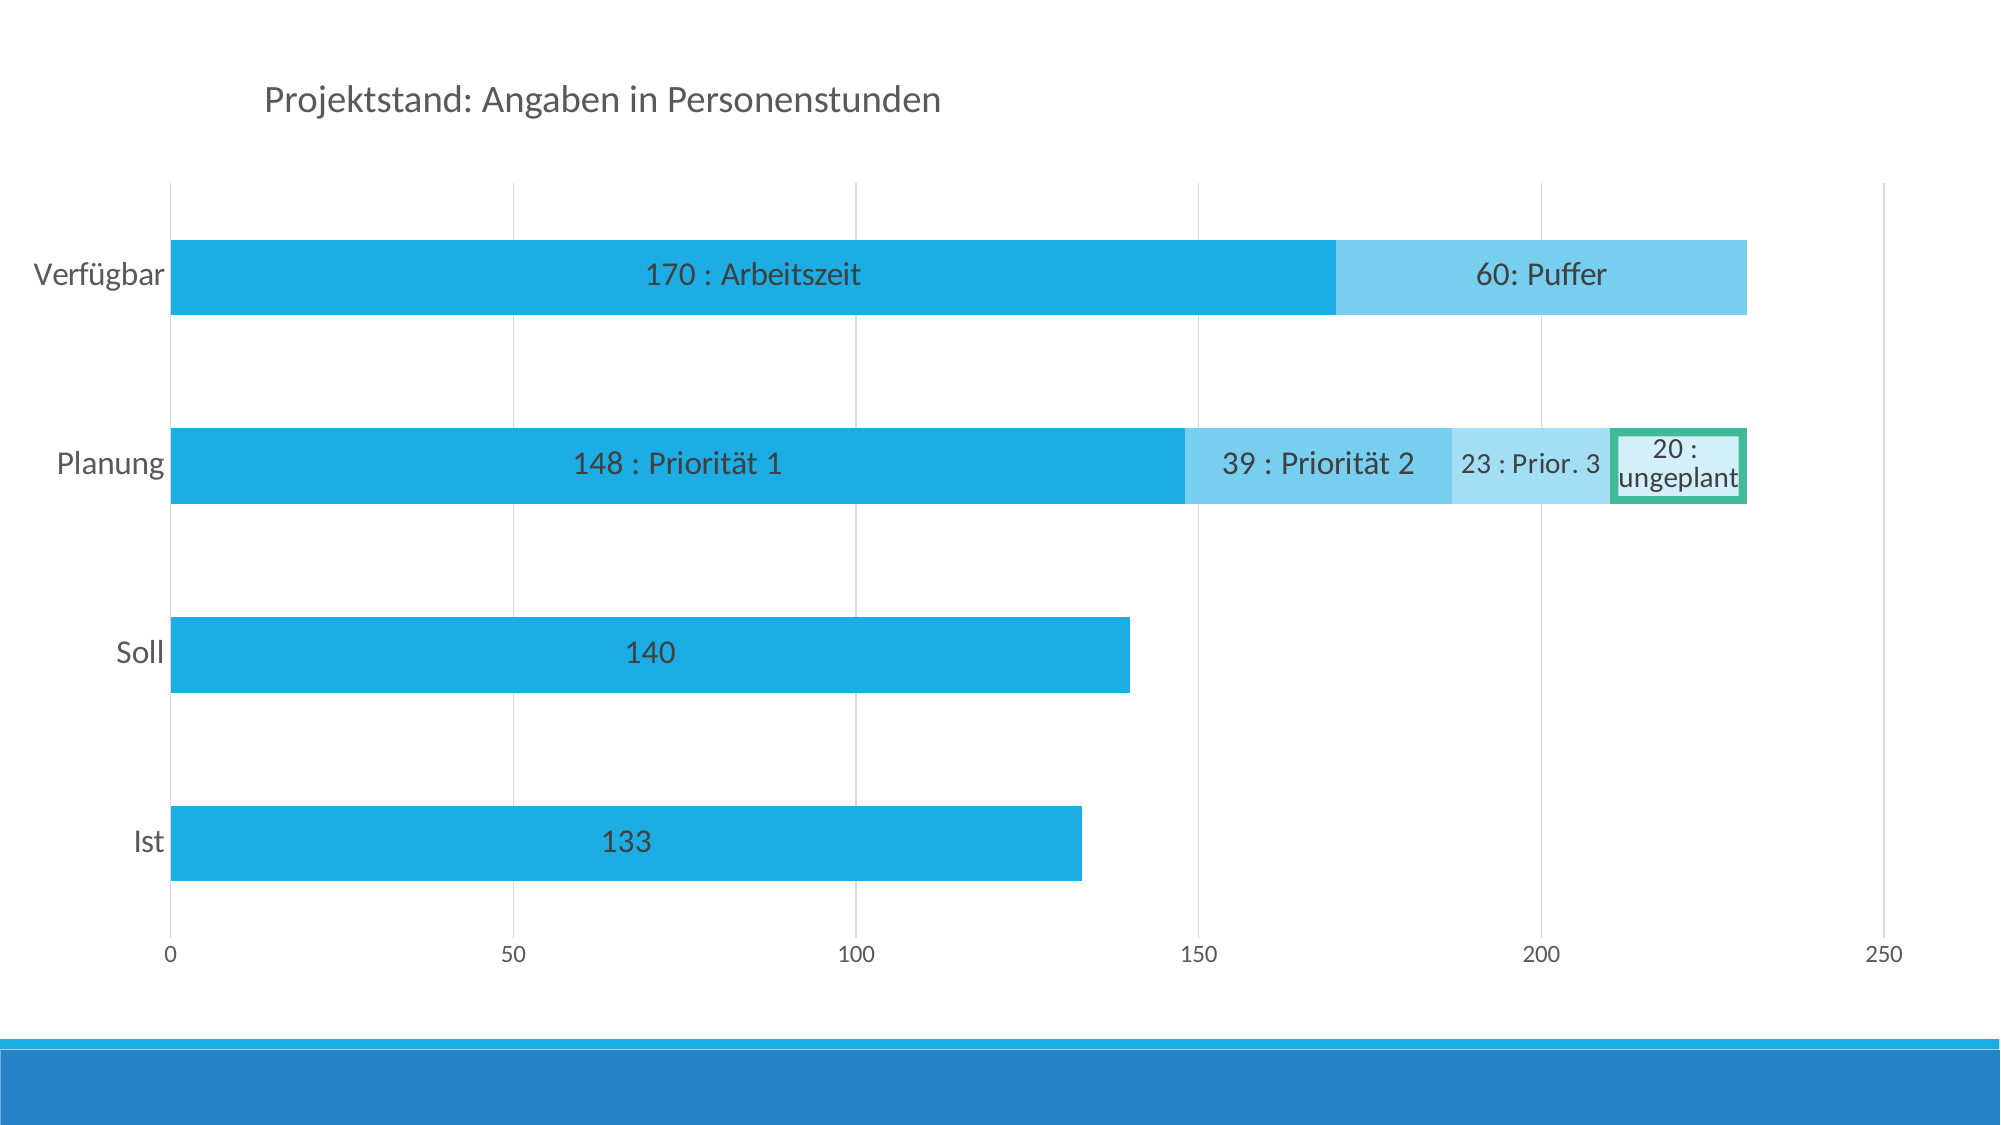

Projektstand: Angaben in Personenstunden

### Chart

| Category | Priorität 1 | Priorität 2 | Priorität 3 | ungeplant |
|---|---|---|---|---|
| Ist | 133.0 | None | None | None |
| Soll | 140.0 | None | None | None |
| Planung | 148.0 | 39.0 | 23.0 | 20.0 |
| Verfügbar | 170.0 | 60.0 | None | None |